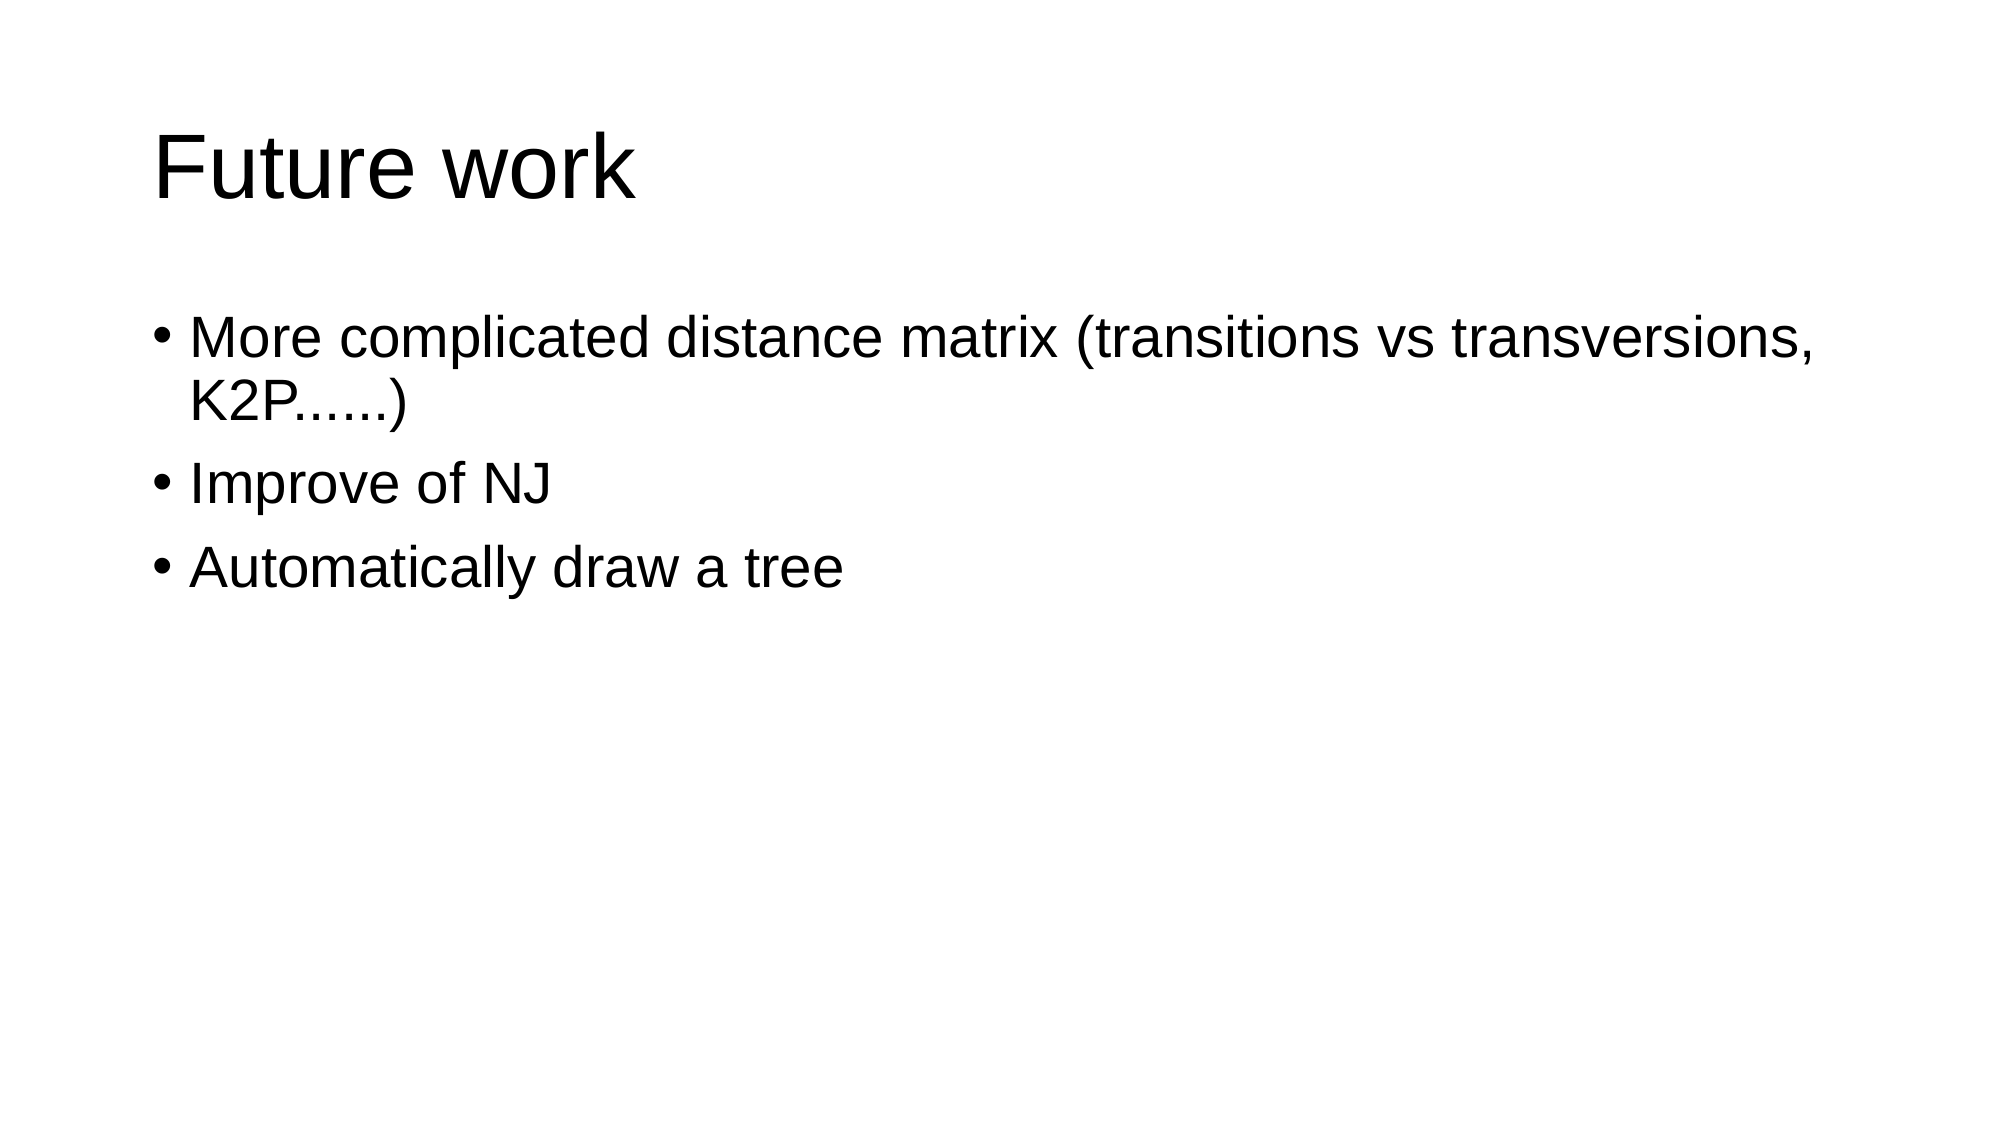

# Future work
More complicated distance matrix (transitions vs transversions, K2P......)
Improve of NJ
Automatically draw a tree